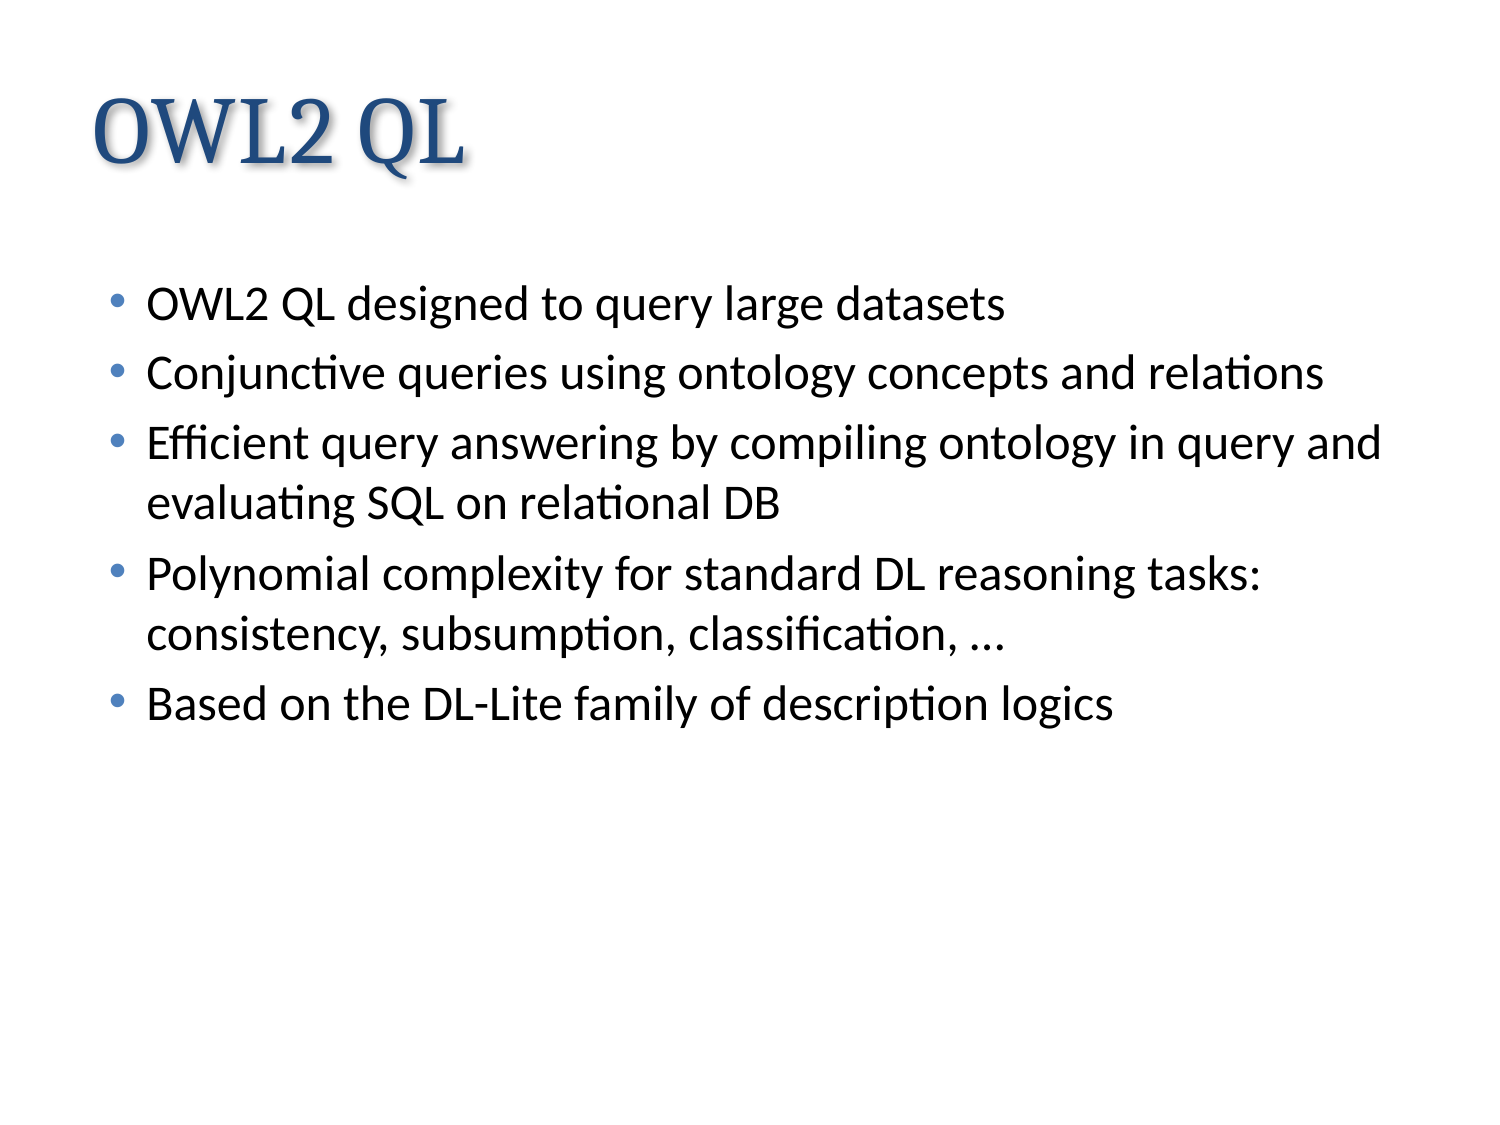

# OWL2 QL
OWL2 QL designed to query large datasets
Conjunctive queries using ontology concepts and relations
Efficient query answering by compiling ontology in query and evaluating SQL on relational DB
Polynomial complexity for standard DL reasoning tasks: consistency, subsumption, classification, …
Based on the DL-Lite family of description logics